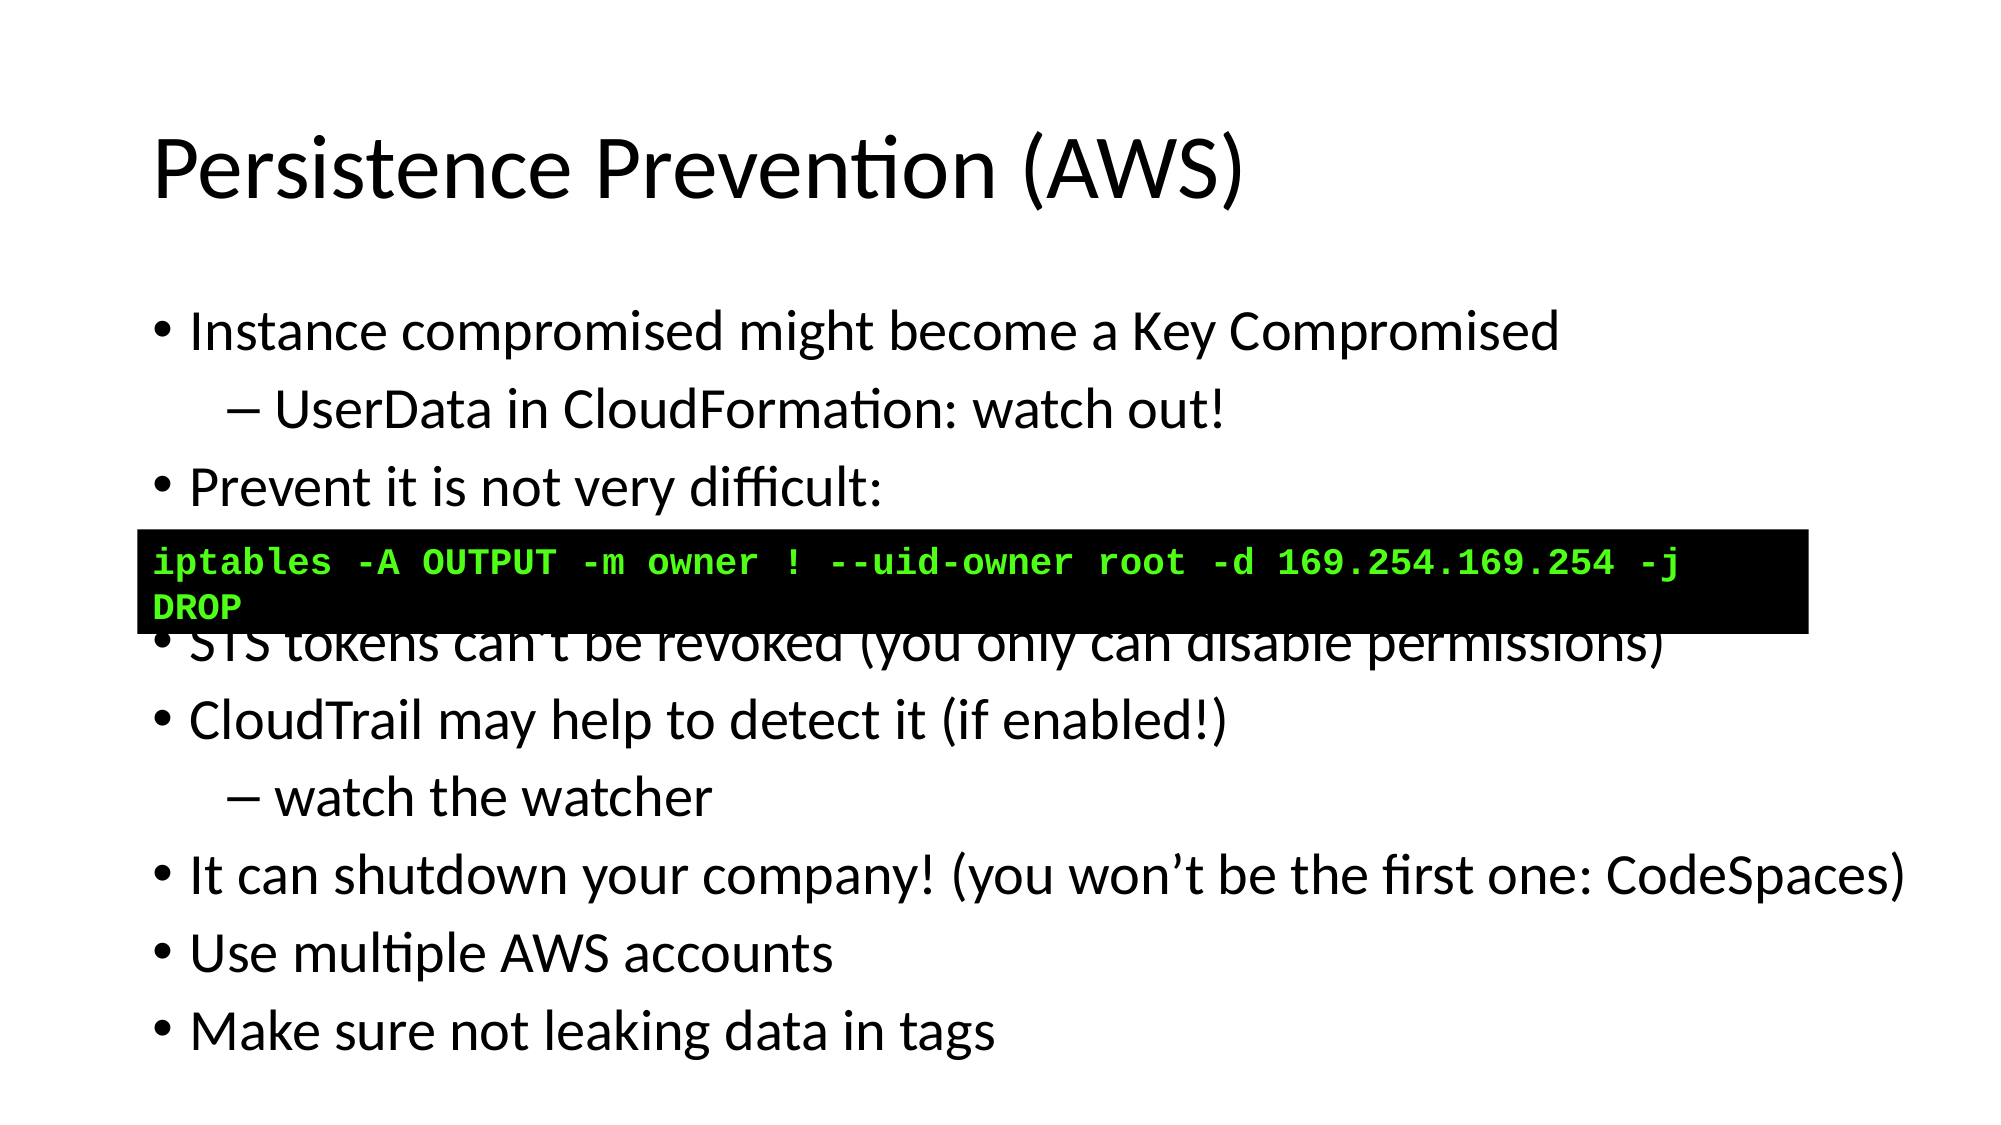

# Persistence Prevention (AWS)
Instance compromised might become a Key Compromised
UserData in CloudFormation: watch out!
Prevent it is not very difficult:

STS tokens can’t be revoked (you only can disable permissions)
CloudTrail may help to detect it (if enabled!)
watch the watcher
It can shutdown your company! (you won’t be the first one: CodeSpaces)
Use multiple AWS accounts
Make sure not leaking data in tags
iptables -A OUTPUT -m owner ! --uid-owner root -d 169.254.169.254 -j DROP